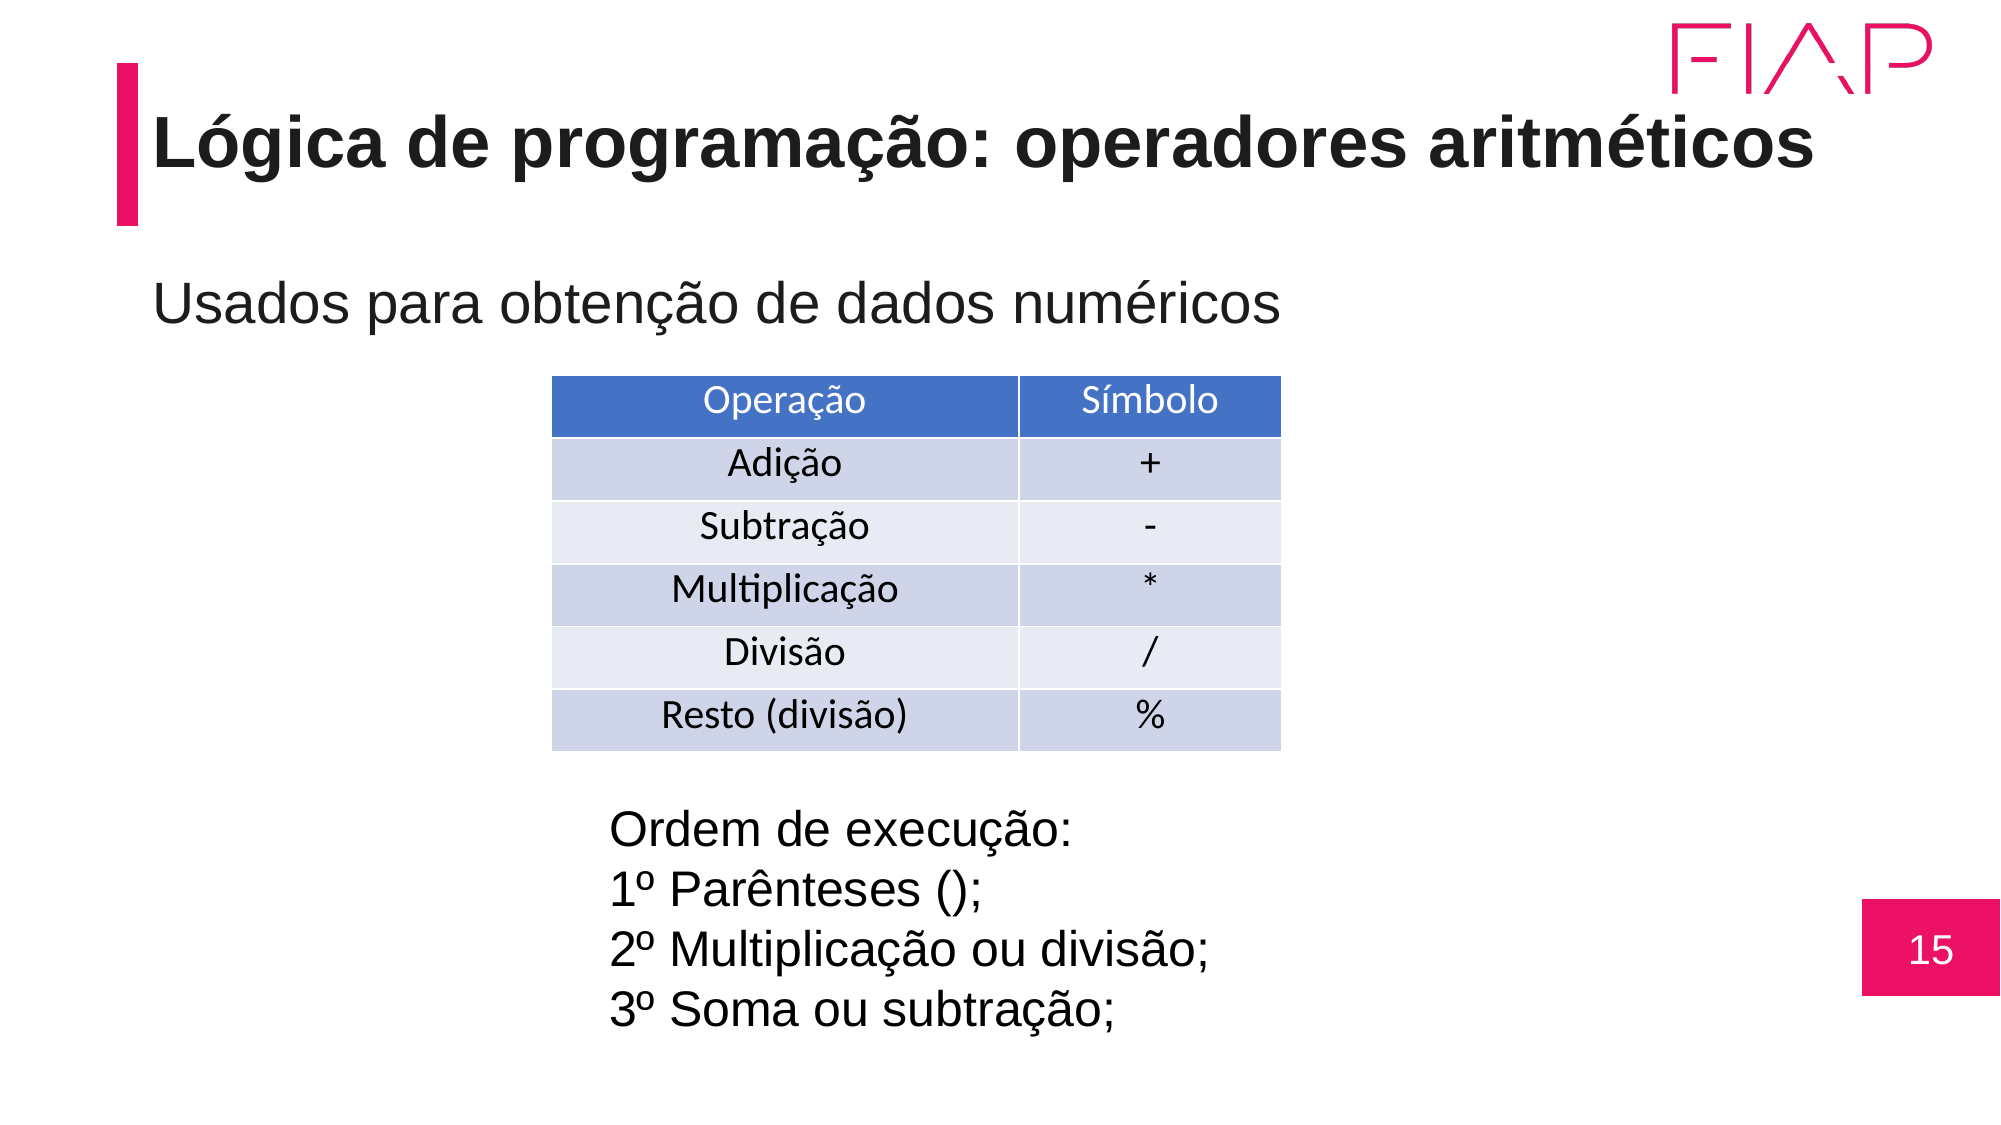

# Lógica de programação: operadores aritméticos
Usados para obtenção de dados numéricos
| Operação | Símbolo |
| --- | --- |
| Adição | + |
| Subtração | - |
| Multiplicação | \* |
| Divisão | / |
| Resto (divisão) | % |
Ordem de execução:
1º Parênteses ();
2º Multiplicação ou divisão;
3º Soma ou subtração;
15